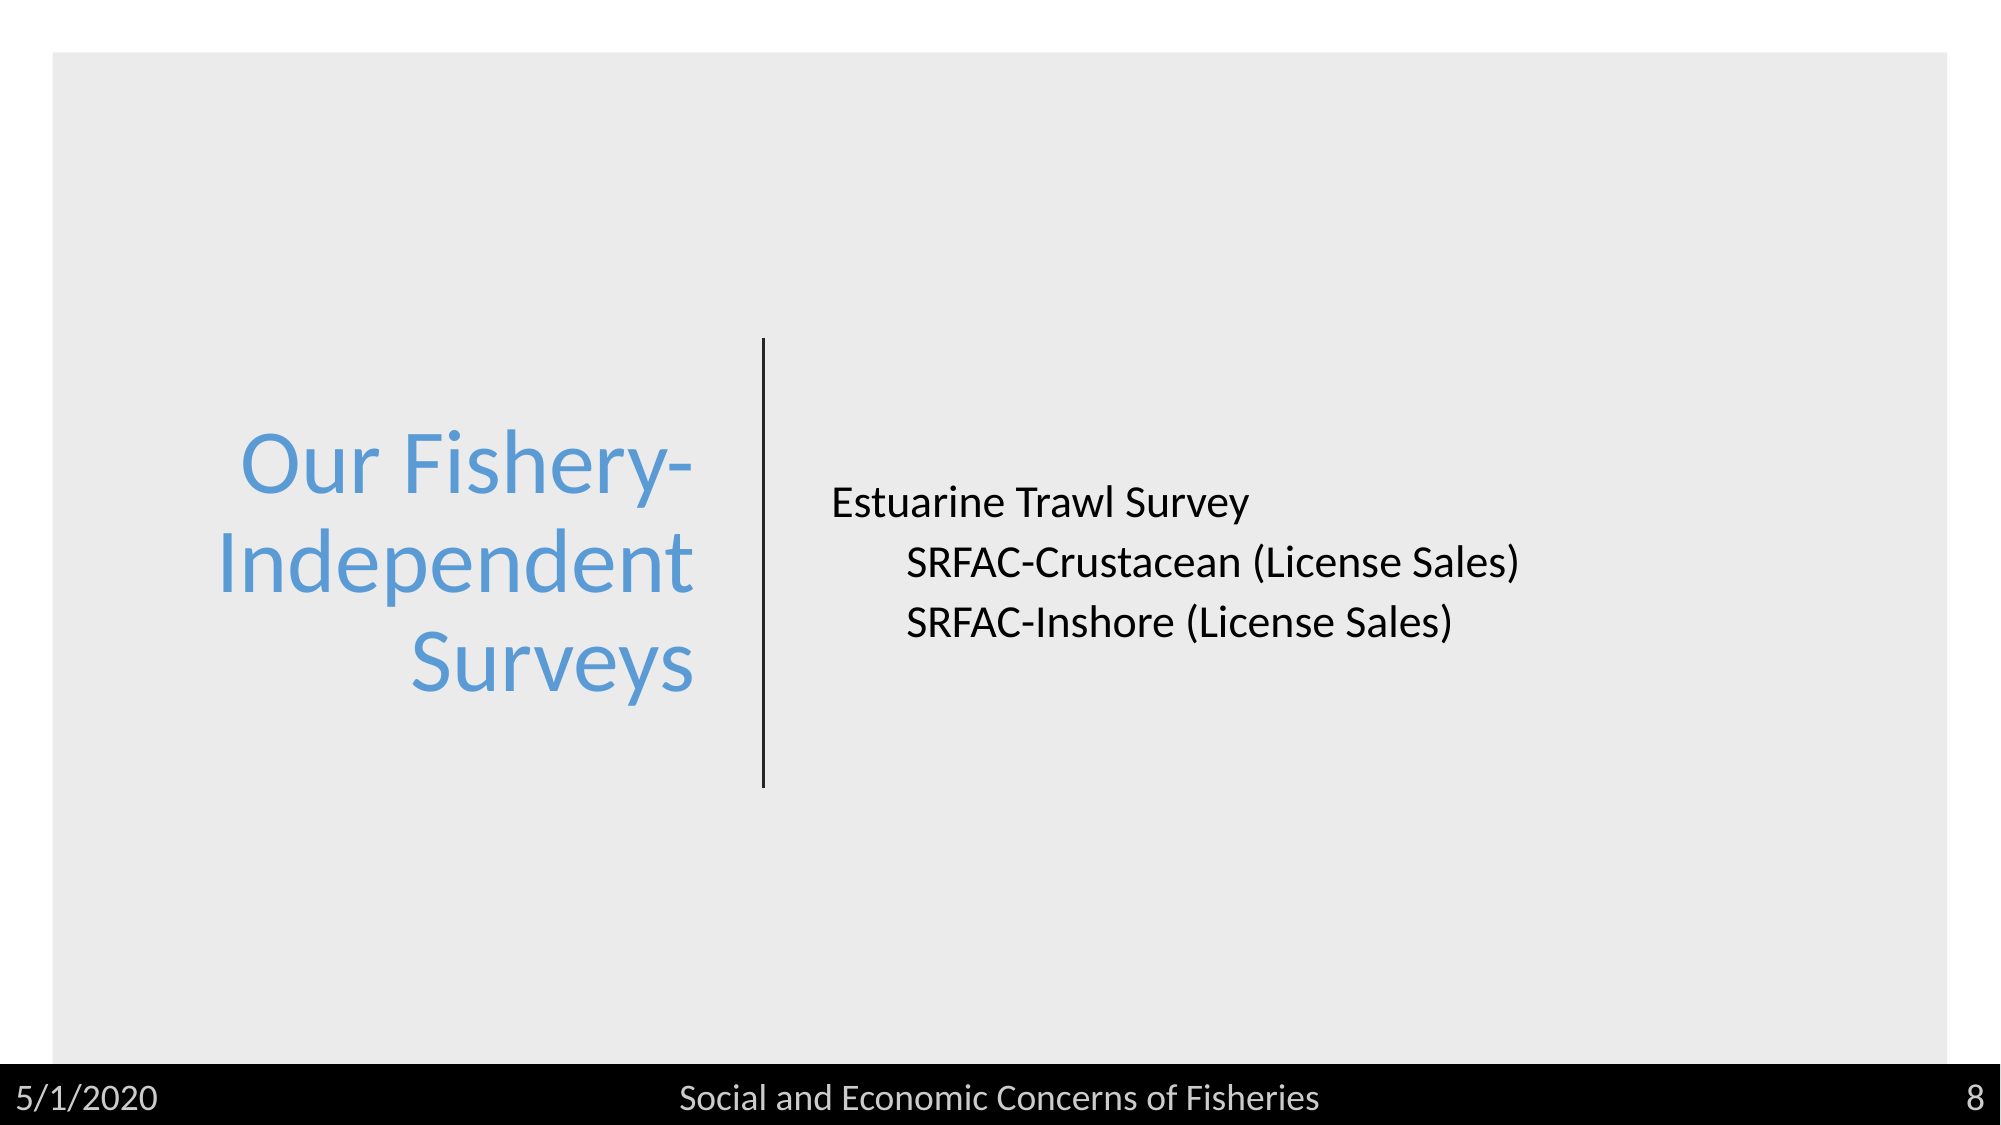

# Our Fishery-Independent Surveys
Estuarine Trawl Survey
SRFAC-Crustacean (License Sales)
SRFAC-Inshore (License Sales)
8
Social and Economic Concerns of Fisheries
5/1/2020